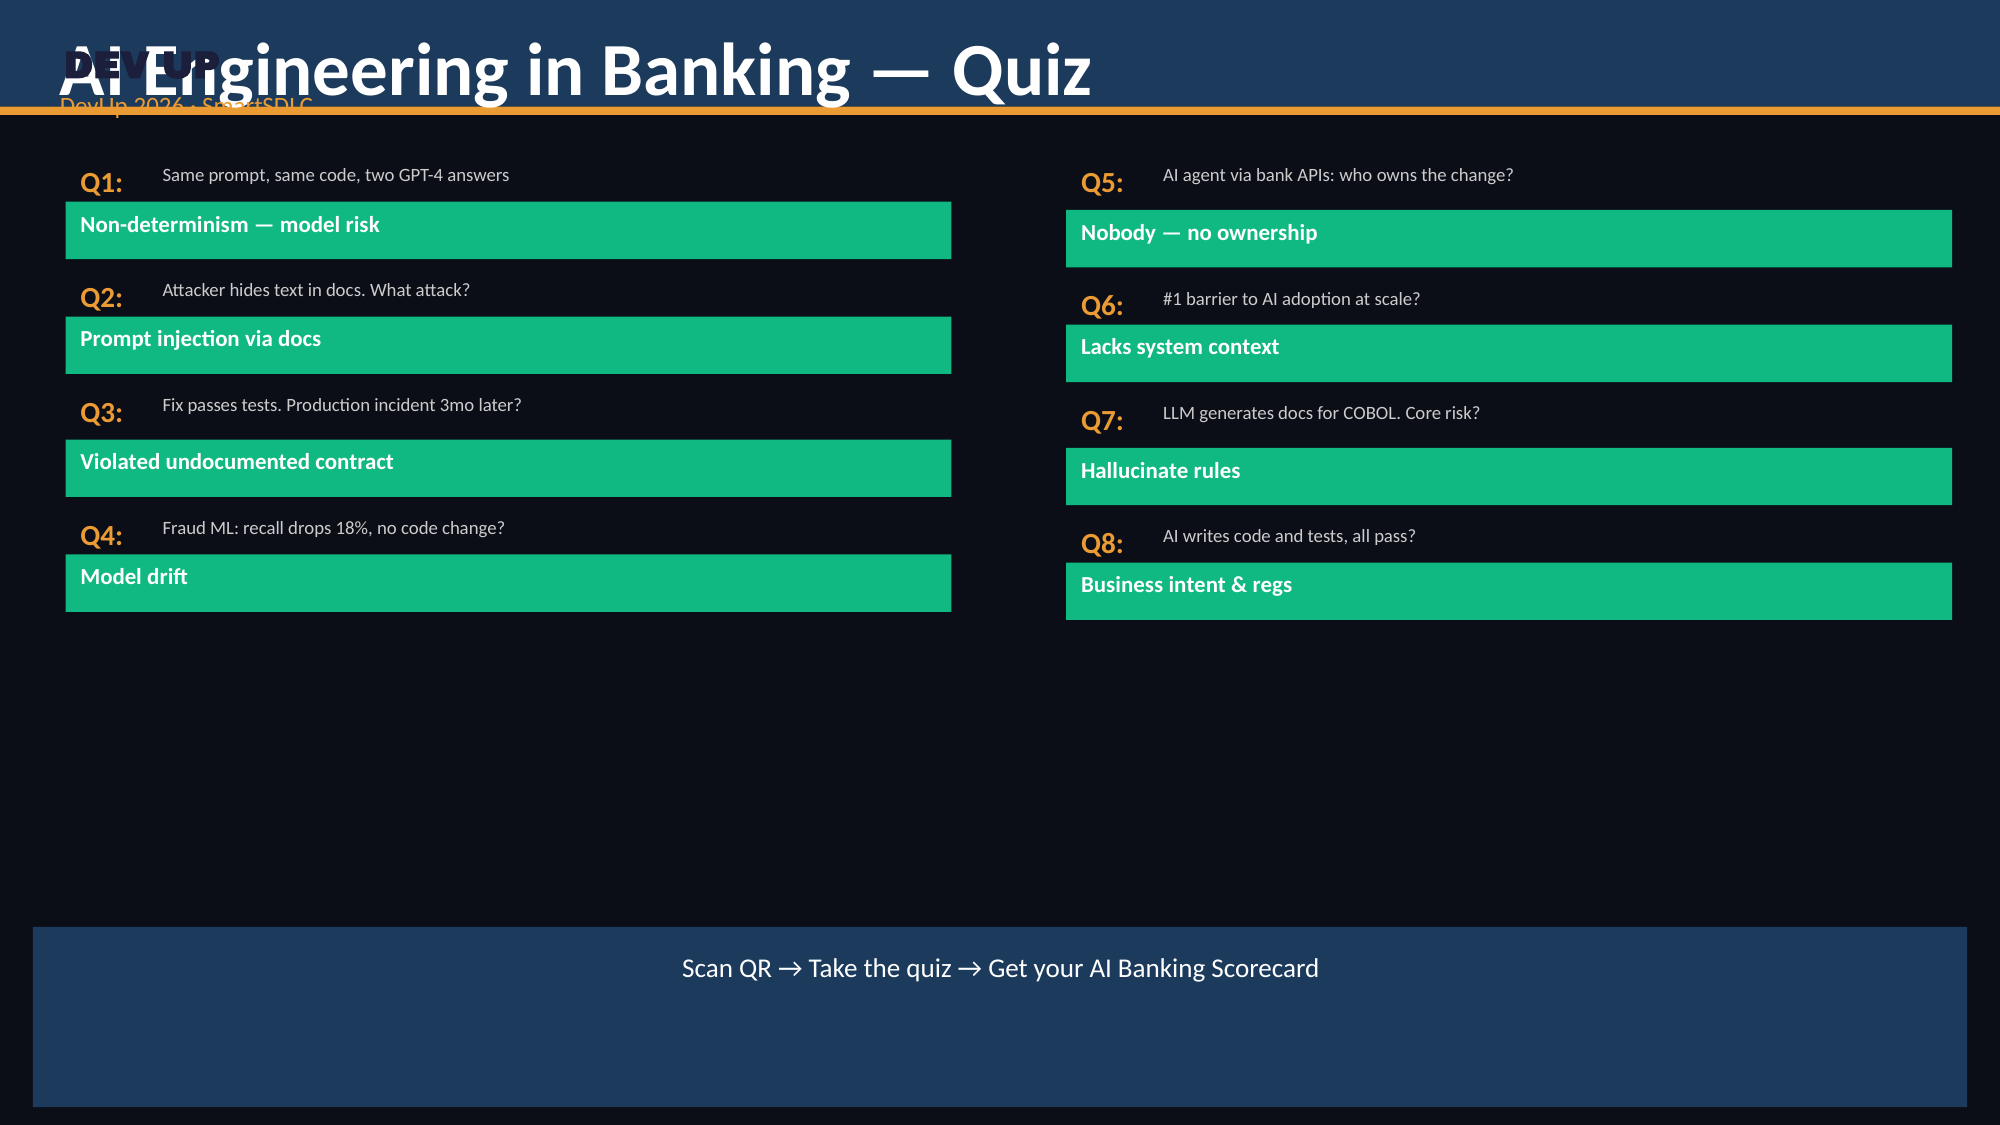

AI Engineering in Banking — Quiz
DEV UP
DevUp 2026 · SmartSDLC

Q1:
Same prompt, same code, two GPT-4 answers
Q5:
AI agent via bank APIs: who owns the change?
Non-determinism — model risk
Nobody — no ownership
Q2:
Attacker hides text in docs. What attack?
Q6:
#1 barrier to AI adoption at scale?
Prompt injection via docs
Lacks system context
Q3:
Fix passes tests. Production incident 3mo later?
Q7:
LLM generates docs for COBOL. Core risk?
Violated undocumented contract
Hallucinate rules
Q4:
Fraud ML: recall drops 18%, no code change?
Q8:
AI writes code and tests, all pass?
Model drift
Business intent & regs

Scan QR → Take the quiz → Get your AI Banking Scorecard